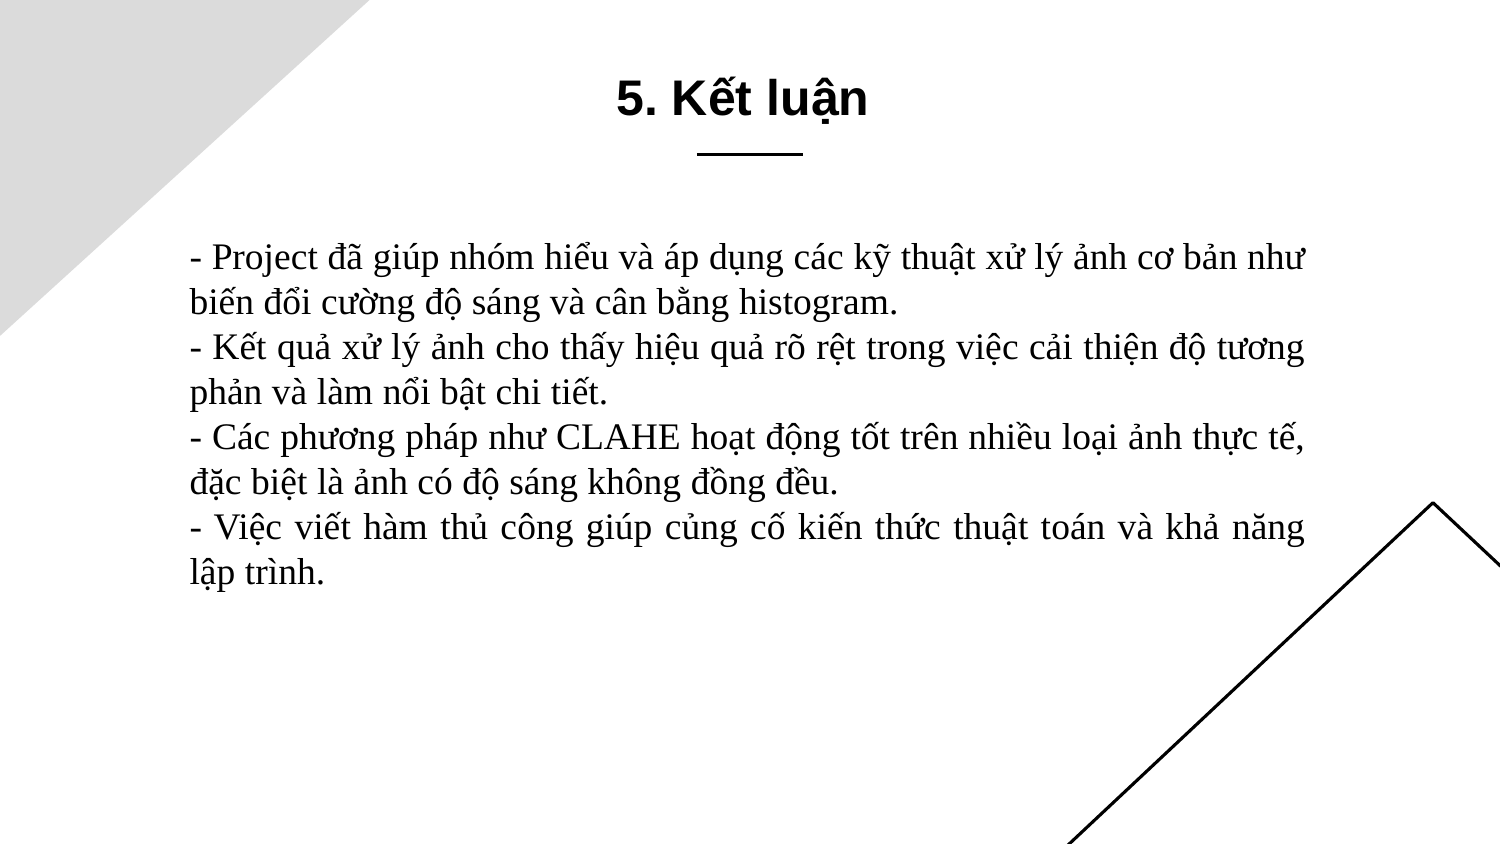

# 5. Kết luận
- Project đã giúp nhóm hiểu và áp dụng các kỹ thuật xử lý ảnh cơ bản như biến đổi cường độ sáng và cân bằng histogram.
- Kết quả xử lý ảnh cho thấy hiệu quả rõ rệt trong việc cải thiện độ tương phản và làm nổi bật chi tiết.
- Các phương pháp như CLAHE hoạt động tốt trên nhiều loại ảnh thực tế, đặc biệt là ảnh có độ sáng không đồng đều.
- Việc viết hàm thủ công giúp củng cố kiến thức thuật toán và khả năng lập trình.